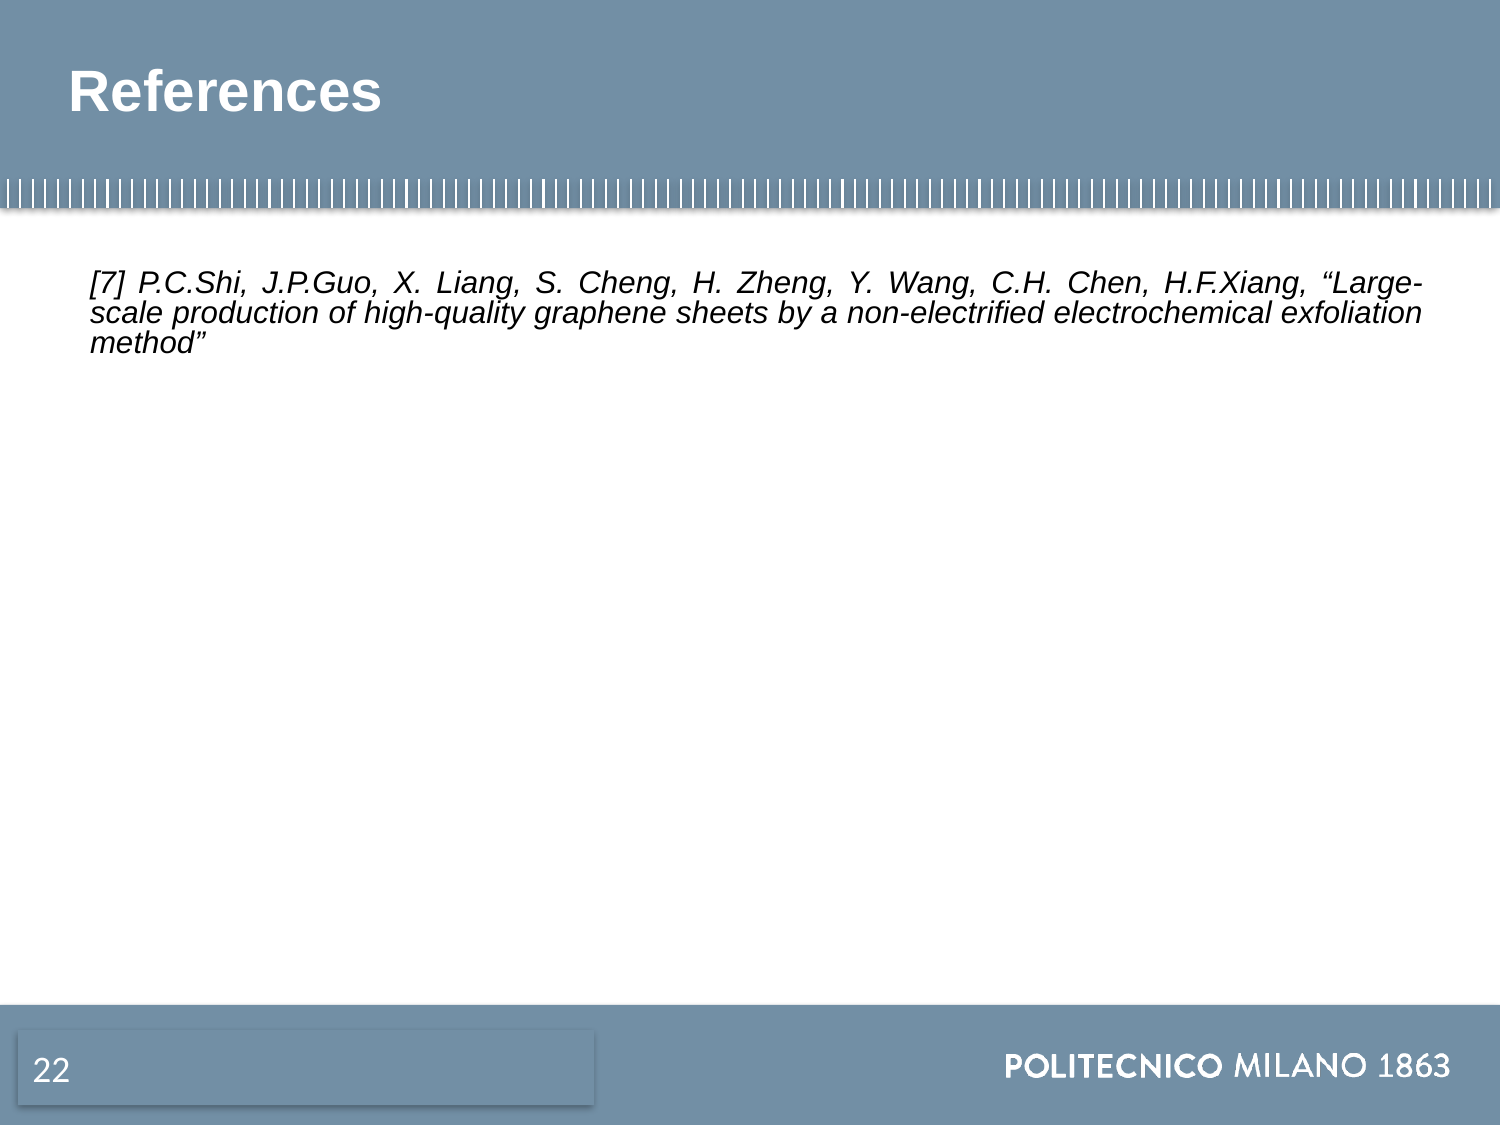

# References
[7] P.C.Shi, J.P.Guo, X. Liang, S. Cheng, H. Zheng, Y. Wang, C.H. Chen, H.F.Xiang, “Large-scale production of high-quality graphene sheets by a non-electrified electrochemical exfoliation method”

22